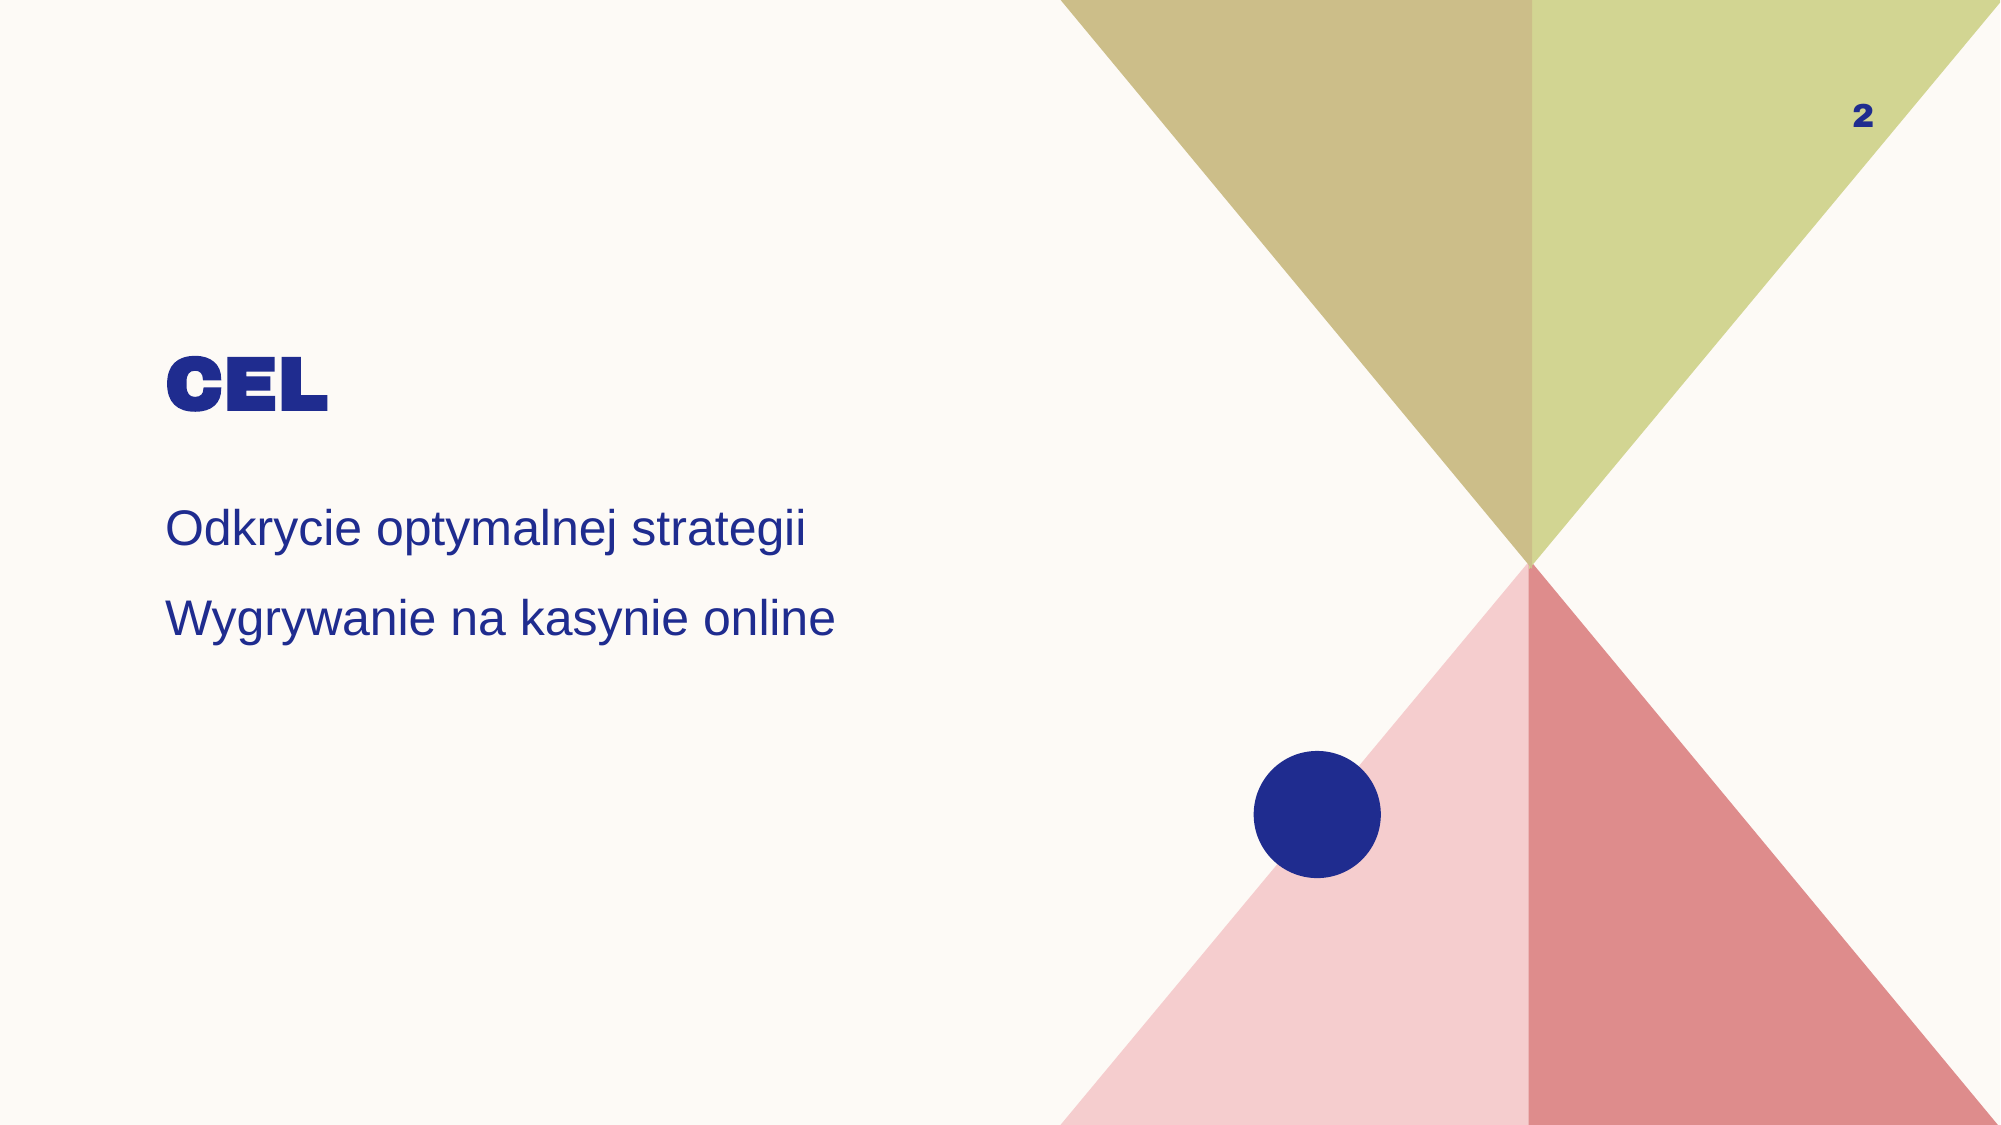

2
# Cel
Odkrycie optymalnej strategii
Wygrywanie na kasynie online